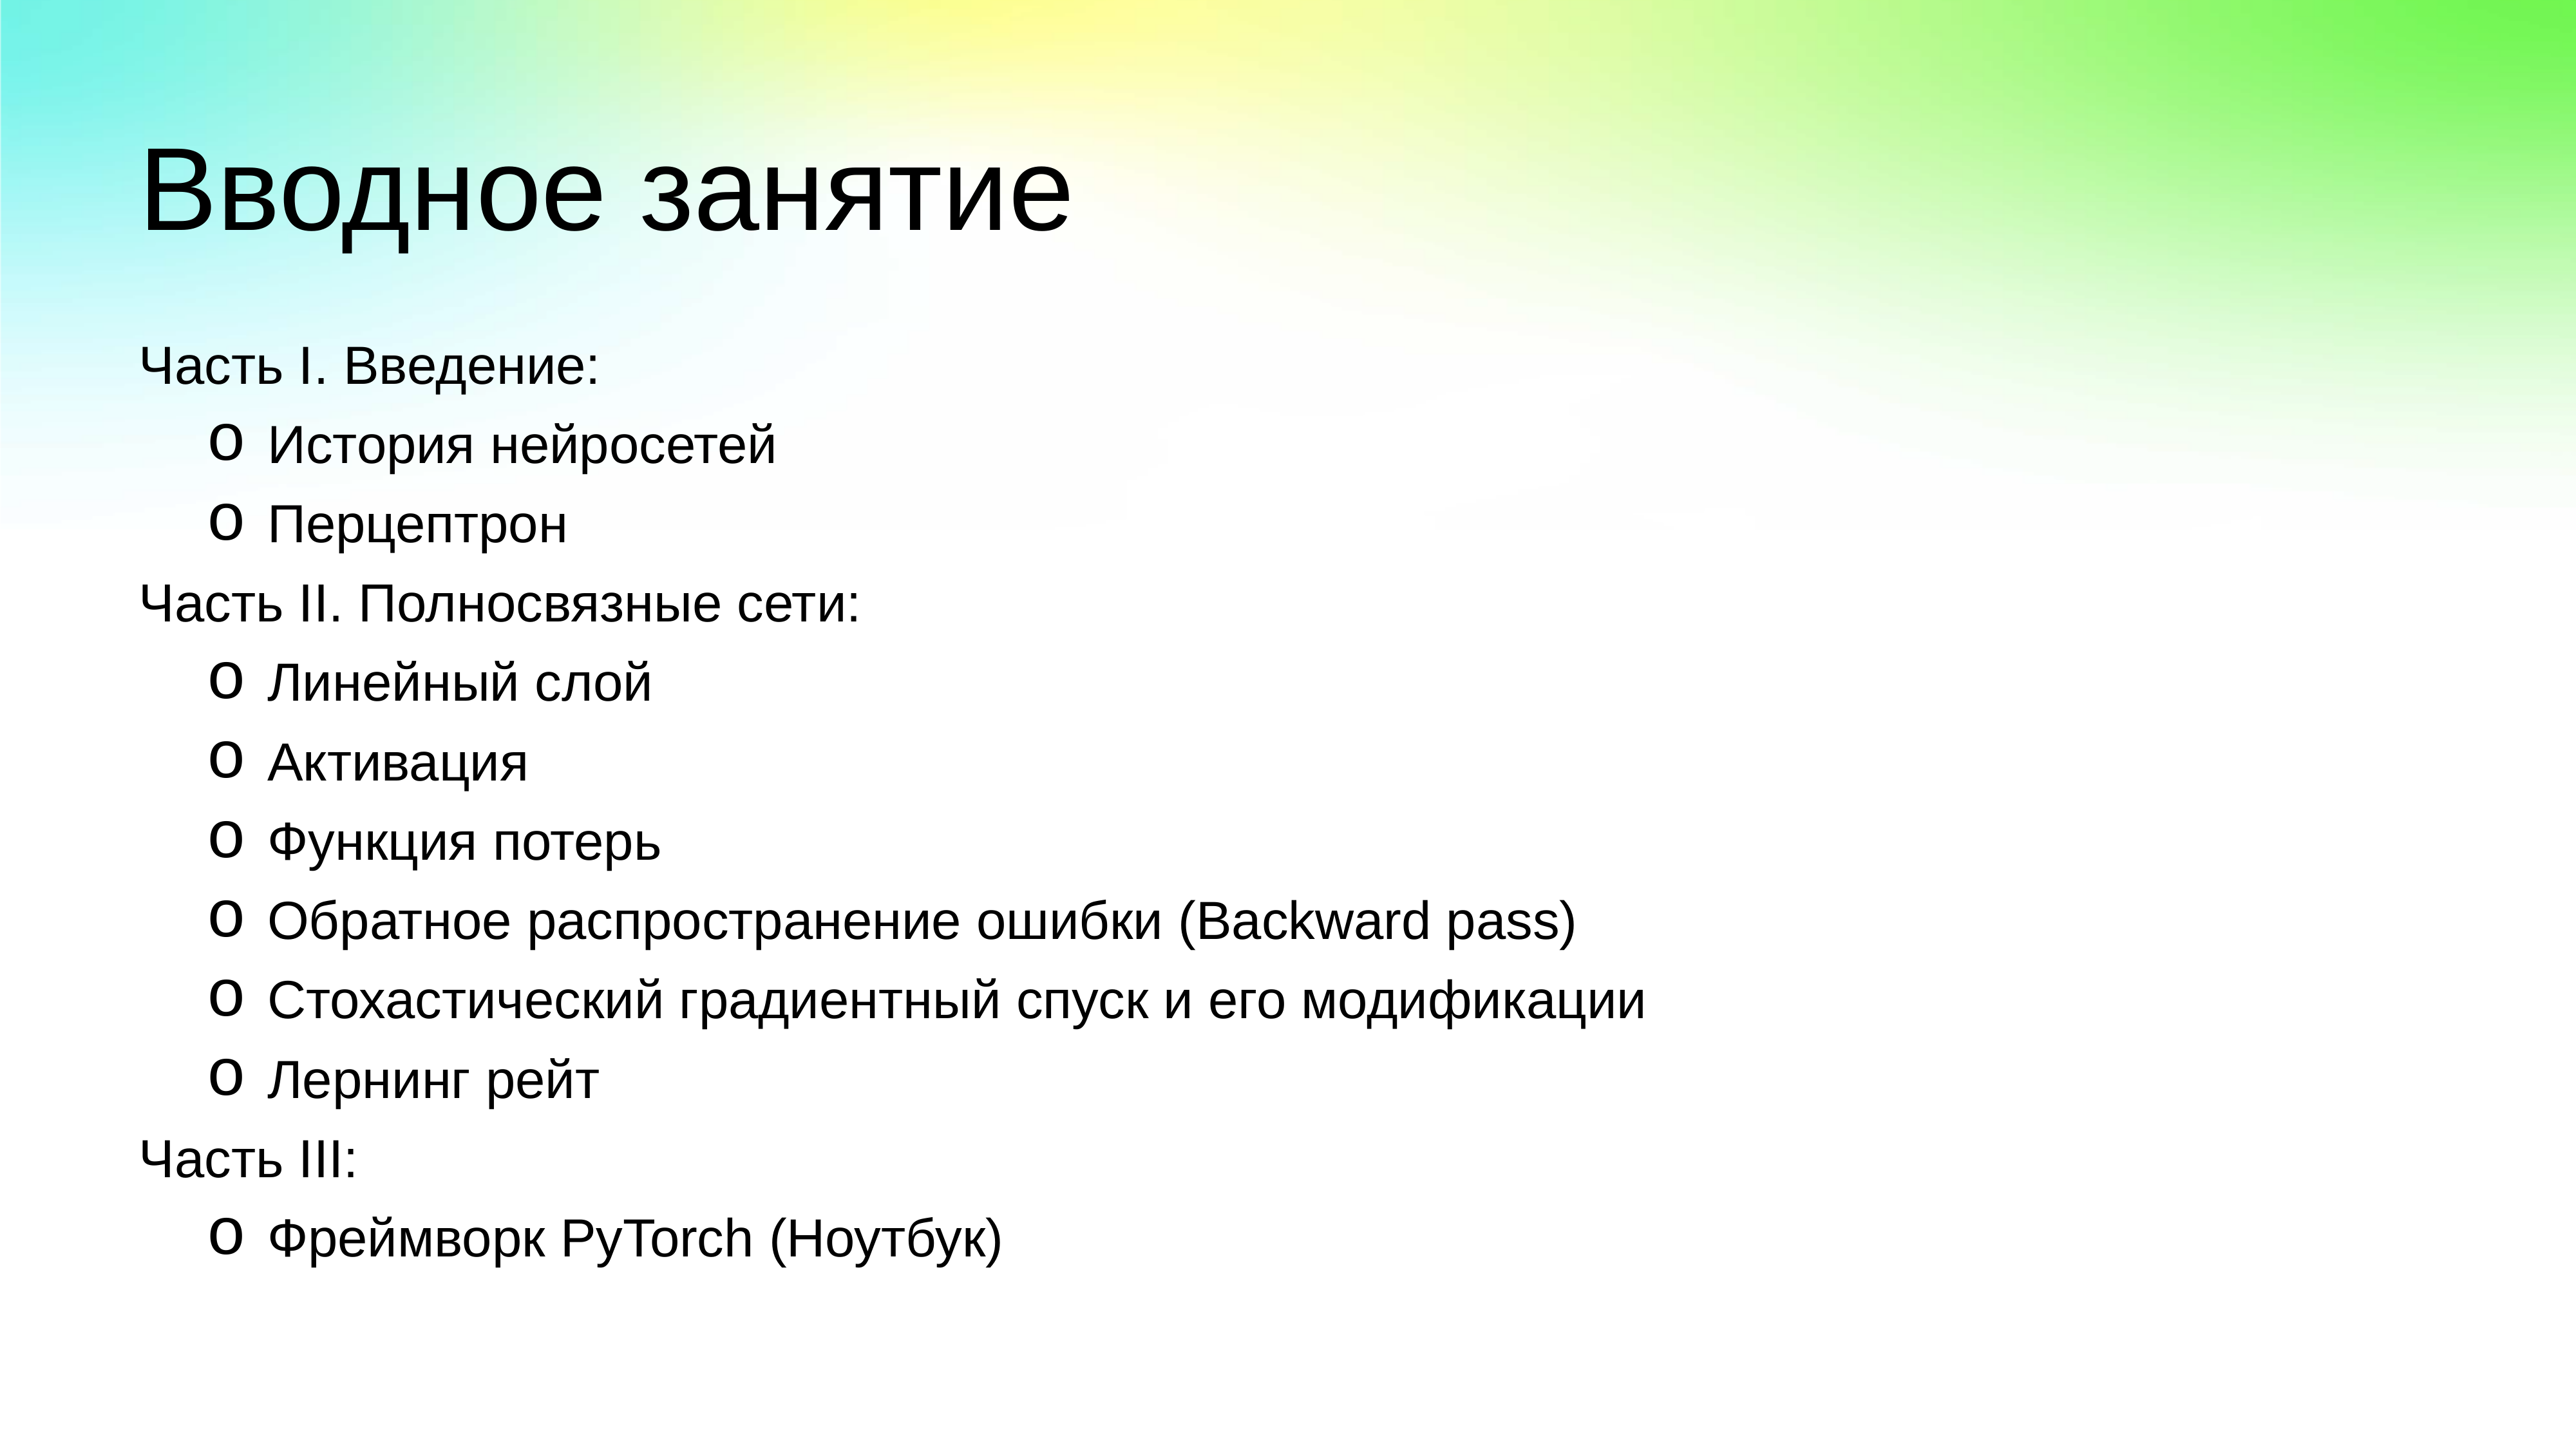

# Вводное занятие
Часть I. Введение:
История нейросетей
Перцептрон
Часть II. Полносвязные сети:
Линейный слой
Активация
Функция потерь
Обратное распространение ошибки (Backward pass)
Стохастический градиентный спуск и его модификации
Лернинг рейт
Часть III:
Фреймворк PyTorch (Ноутбук)